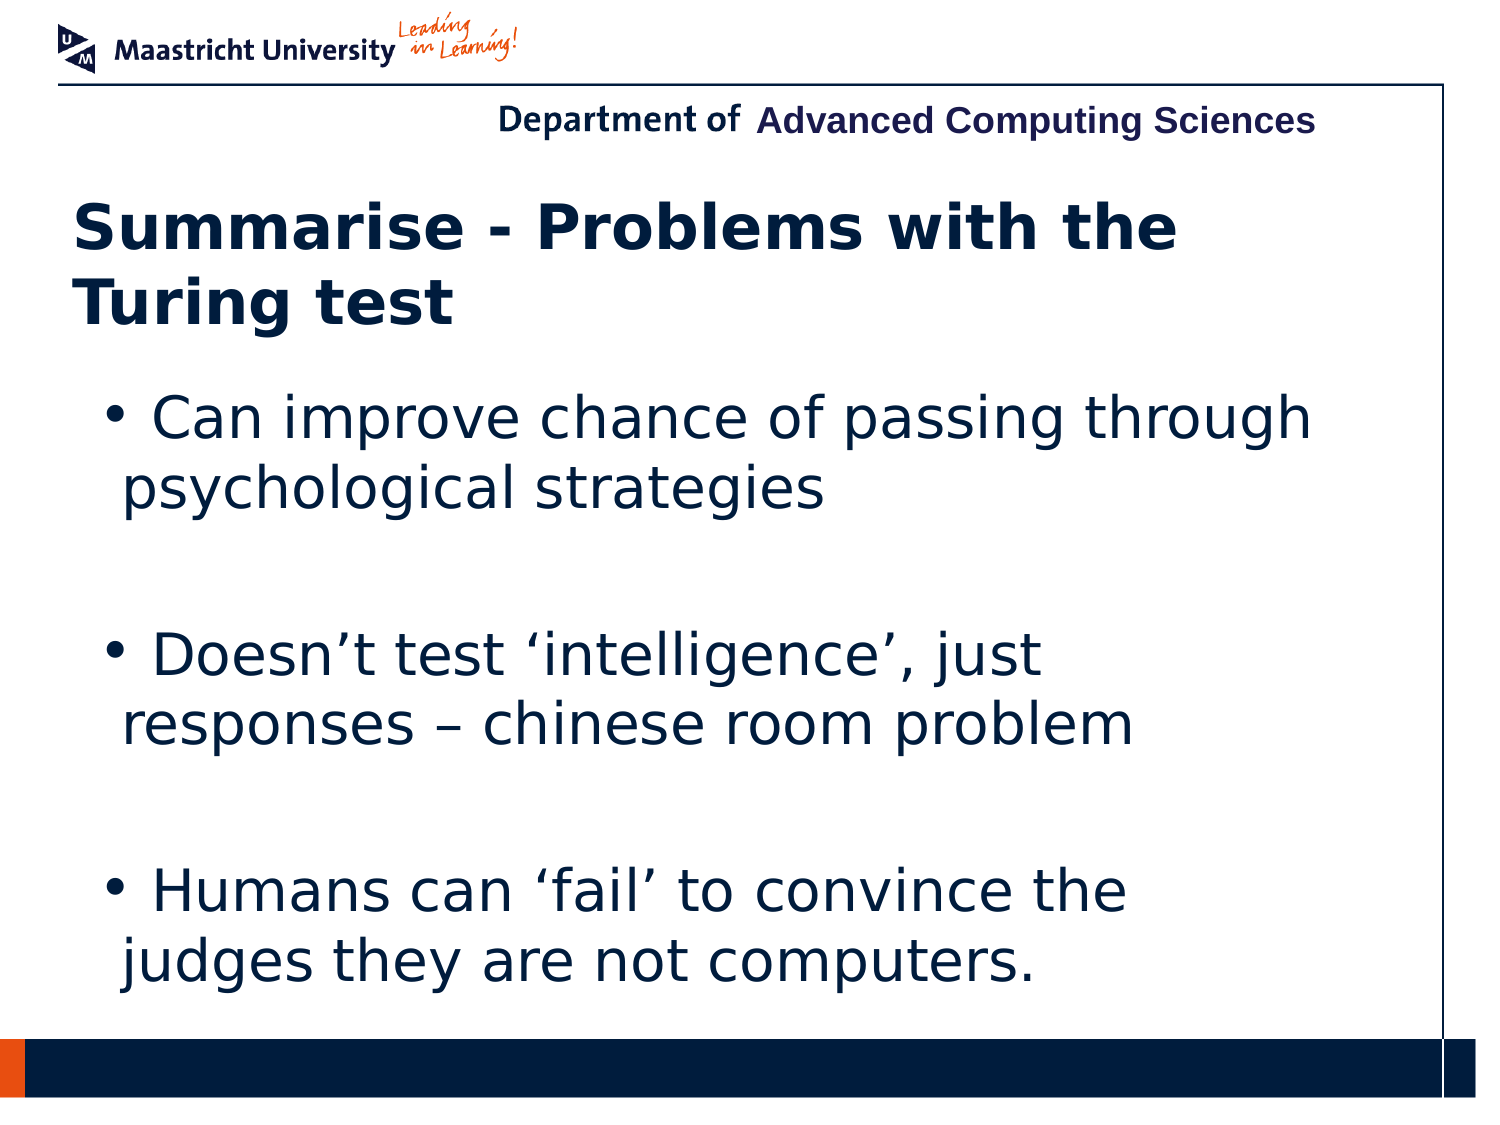

# Summarise - Problems with the Turing test
 Can improve chance of passing through psychological strategies

 Doesn’t test ‘intelligence’, just responses – chinese room problem

 Humans can ‘fail’ to convince the judges they are not computers.